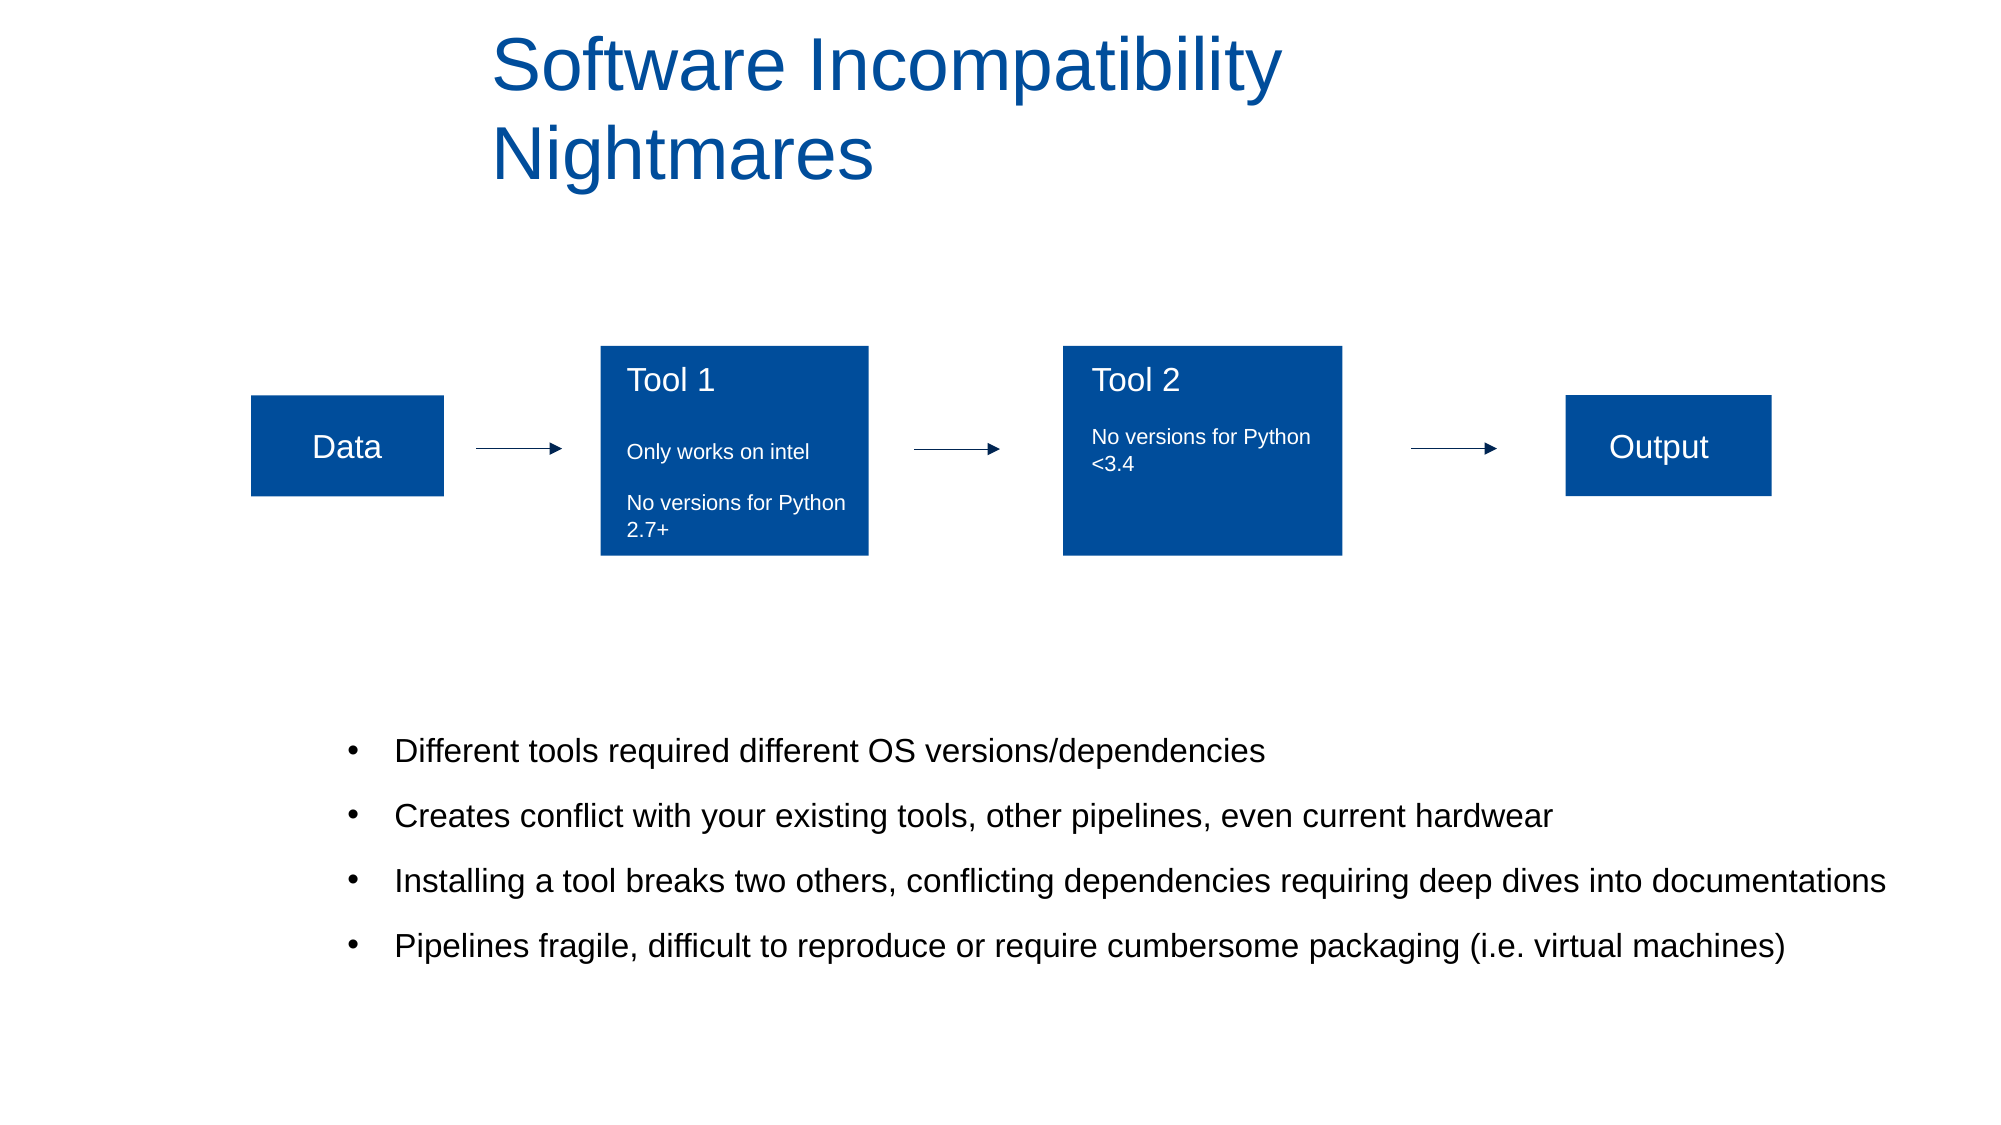

# Software Incompatibility Nightmares

Tool 1
Only works on intel
No versions for Python 2.7+
Tool 2
No versions for Python <3.4

Output
Data
Different tools required different OS versions/dependencies
Creates conflict with your existing tools, other pipelines, even current hardwear
Installing a tool breaks two others, conflicting dependencies requiring deep dives into documentations
Pipelines fragile, difficult to reproduce or require cumbersome packaging (i.e. virtual machines)